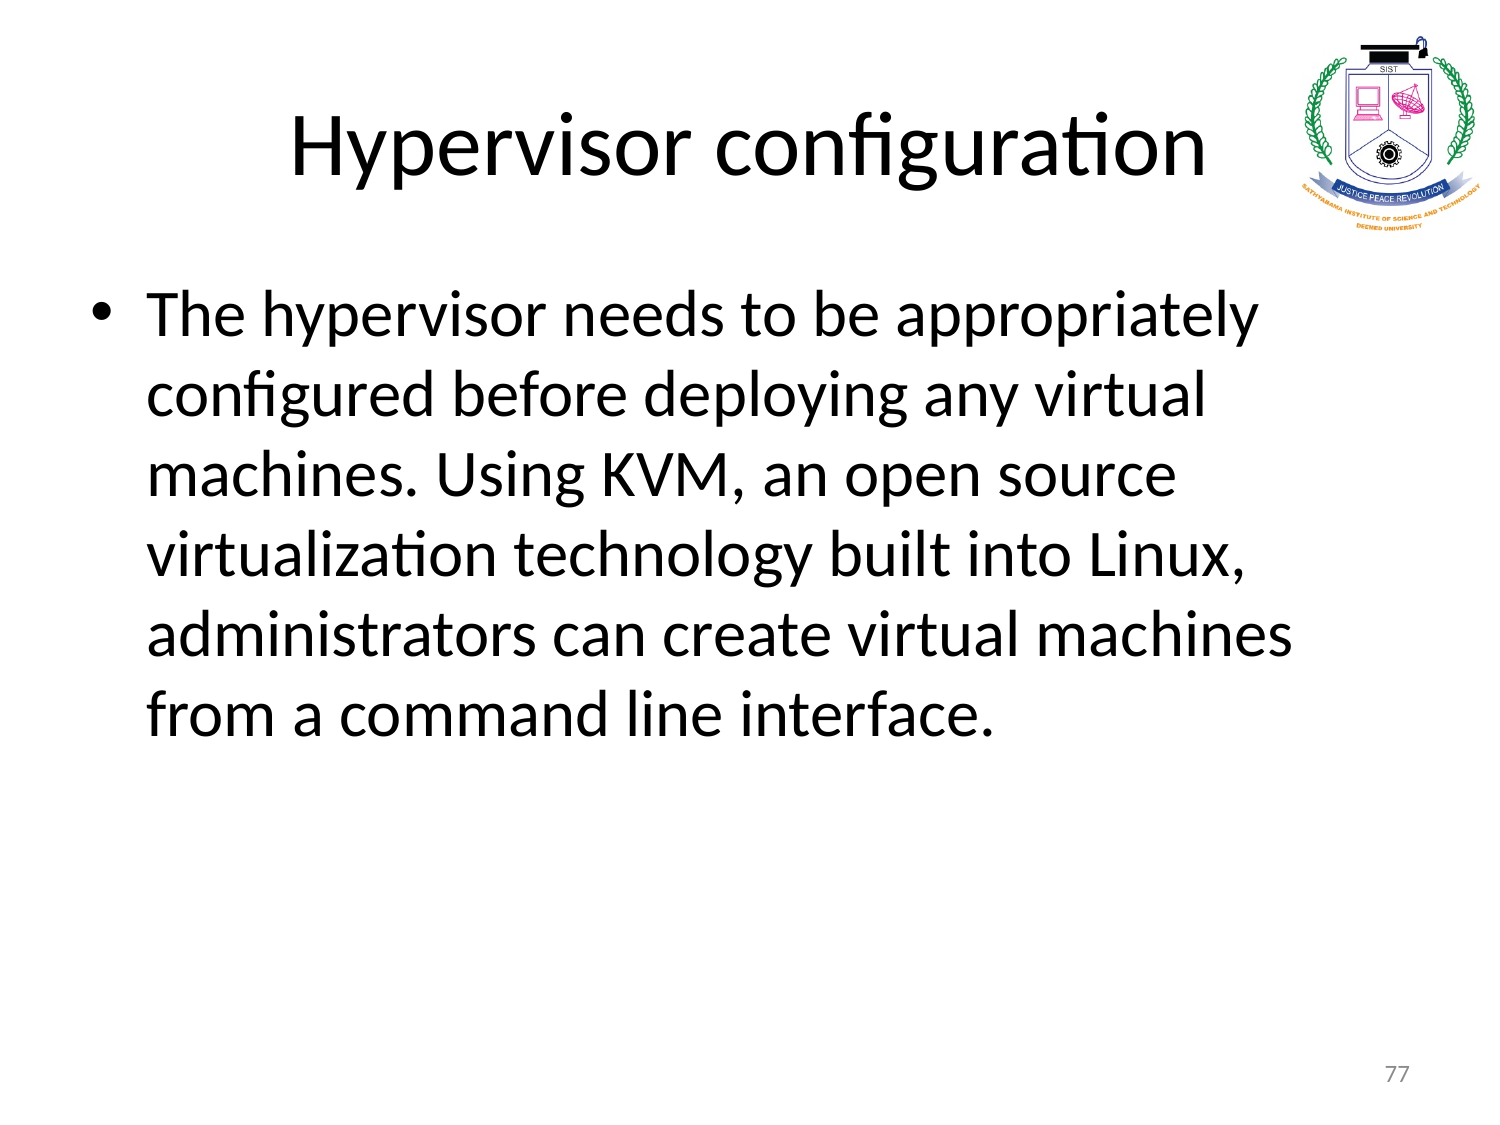

# Hypervisor configuration
The hypervisor needs to be appropriately configured before deploying any virtual machines. Using KVM, an open source virtualization technology built into Linux, administrators can create virtual machines from a command line interface.

77